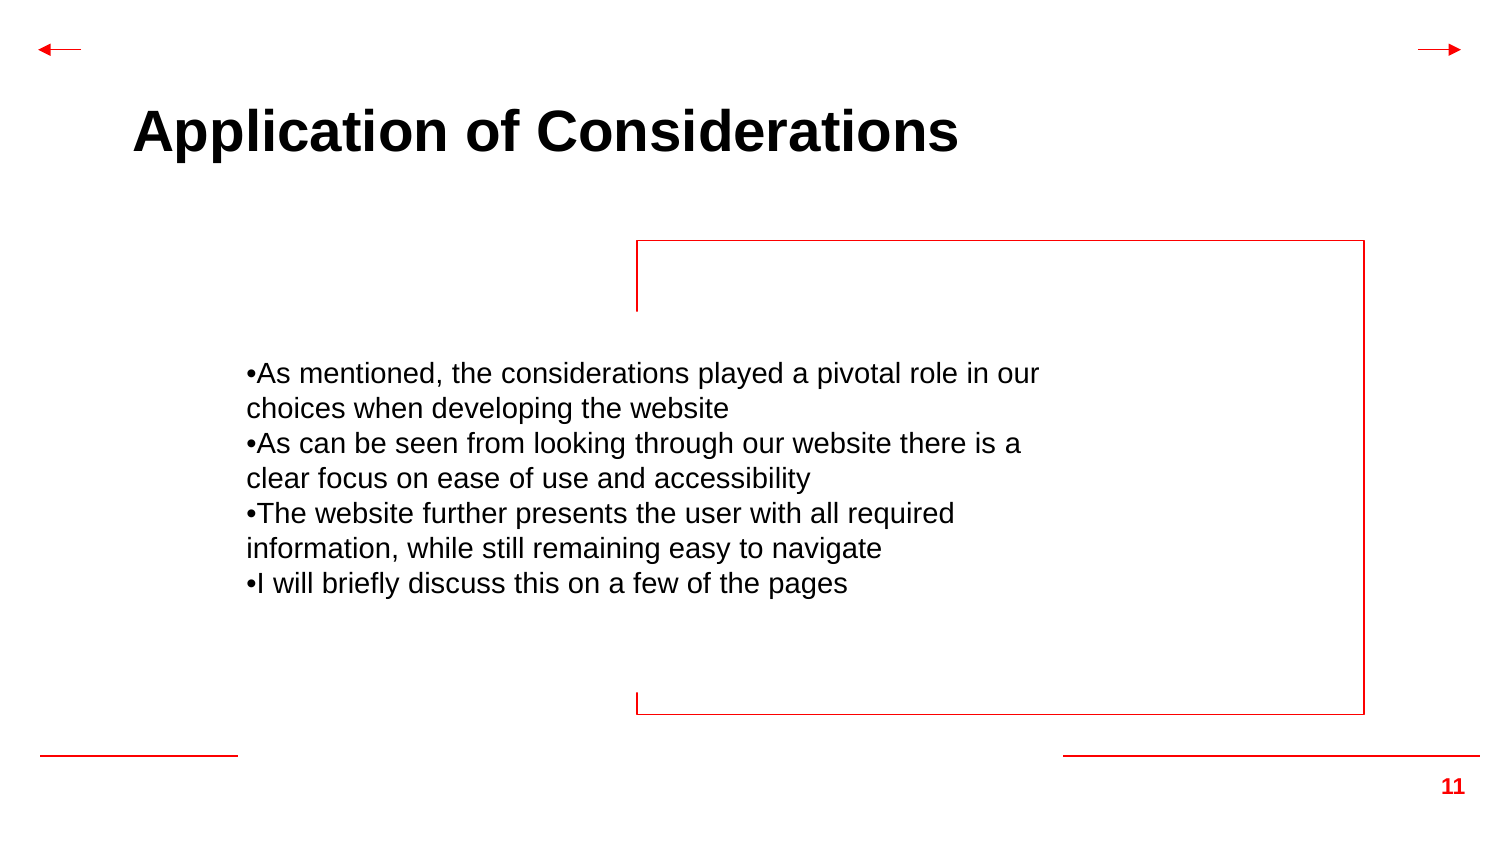

Application of Considerations

•As mentioned, the considerations played a pivotal role in our choices when developing the website
•As can be seen from looking through our website there is a clear focus on ease of use and accessibility
•The website further presents the user with all required information, while still remaining easy to navigate
•I will briefly discuss this on a few of the pages